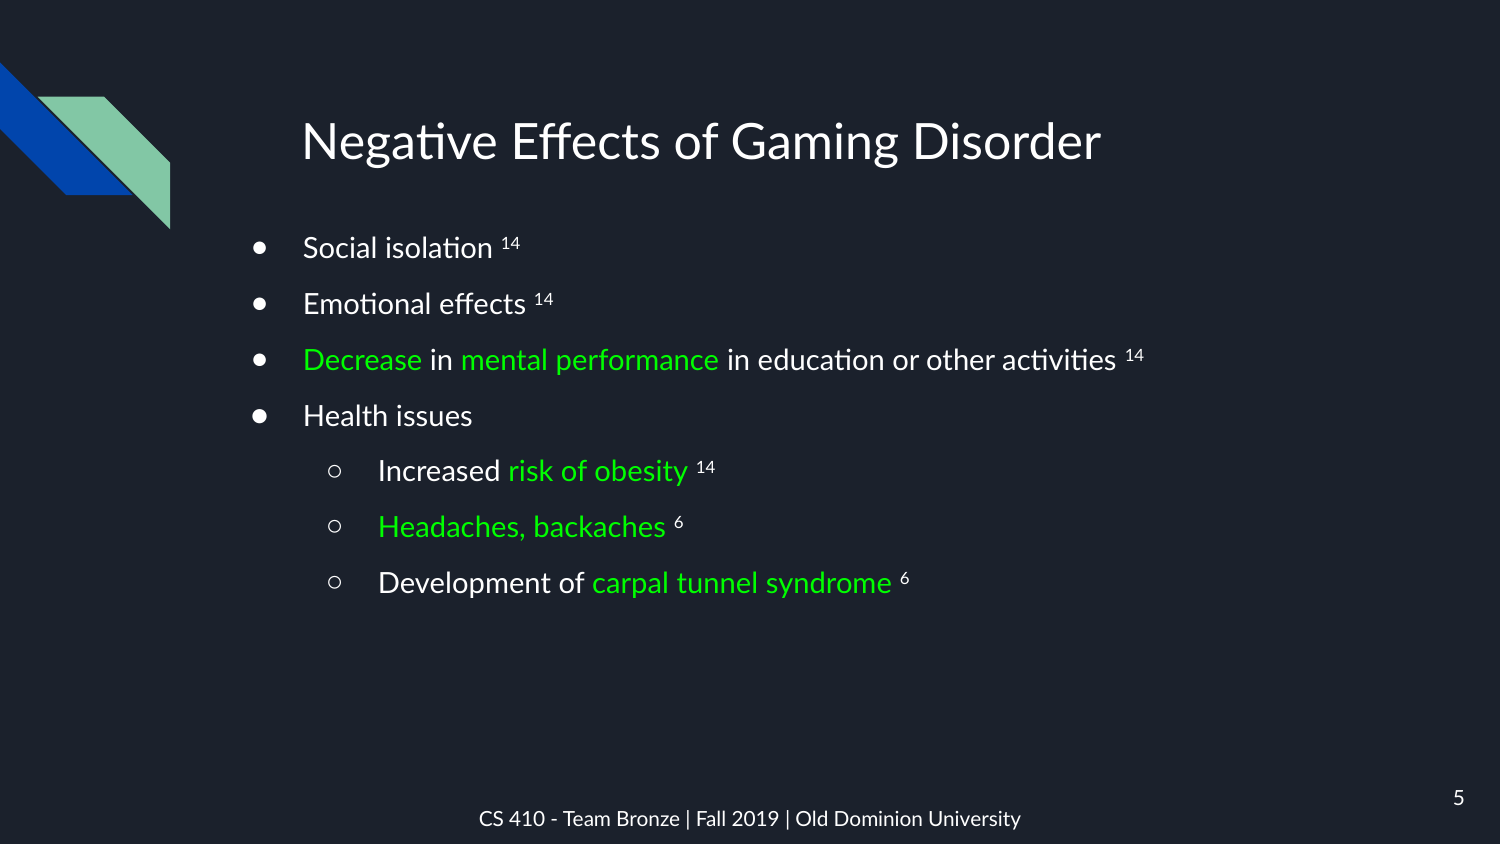

# Negative Effects of Gaming Disorder
Social isolation 14
Emotional effects 14
Decrease in mental performance in education or other activities 14
Health issues
Increased risk of obesity 14
Headaches, backaches 6
Development of carpal tunnel syndrome 6
5
CS 410 - Team Bronze | Fall 2019 | Old Dominion University